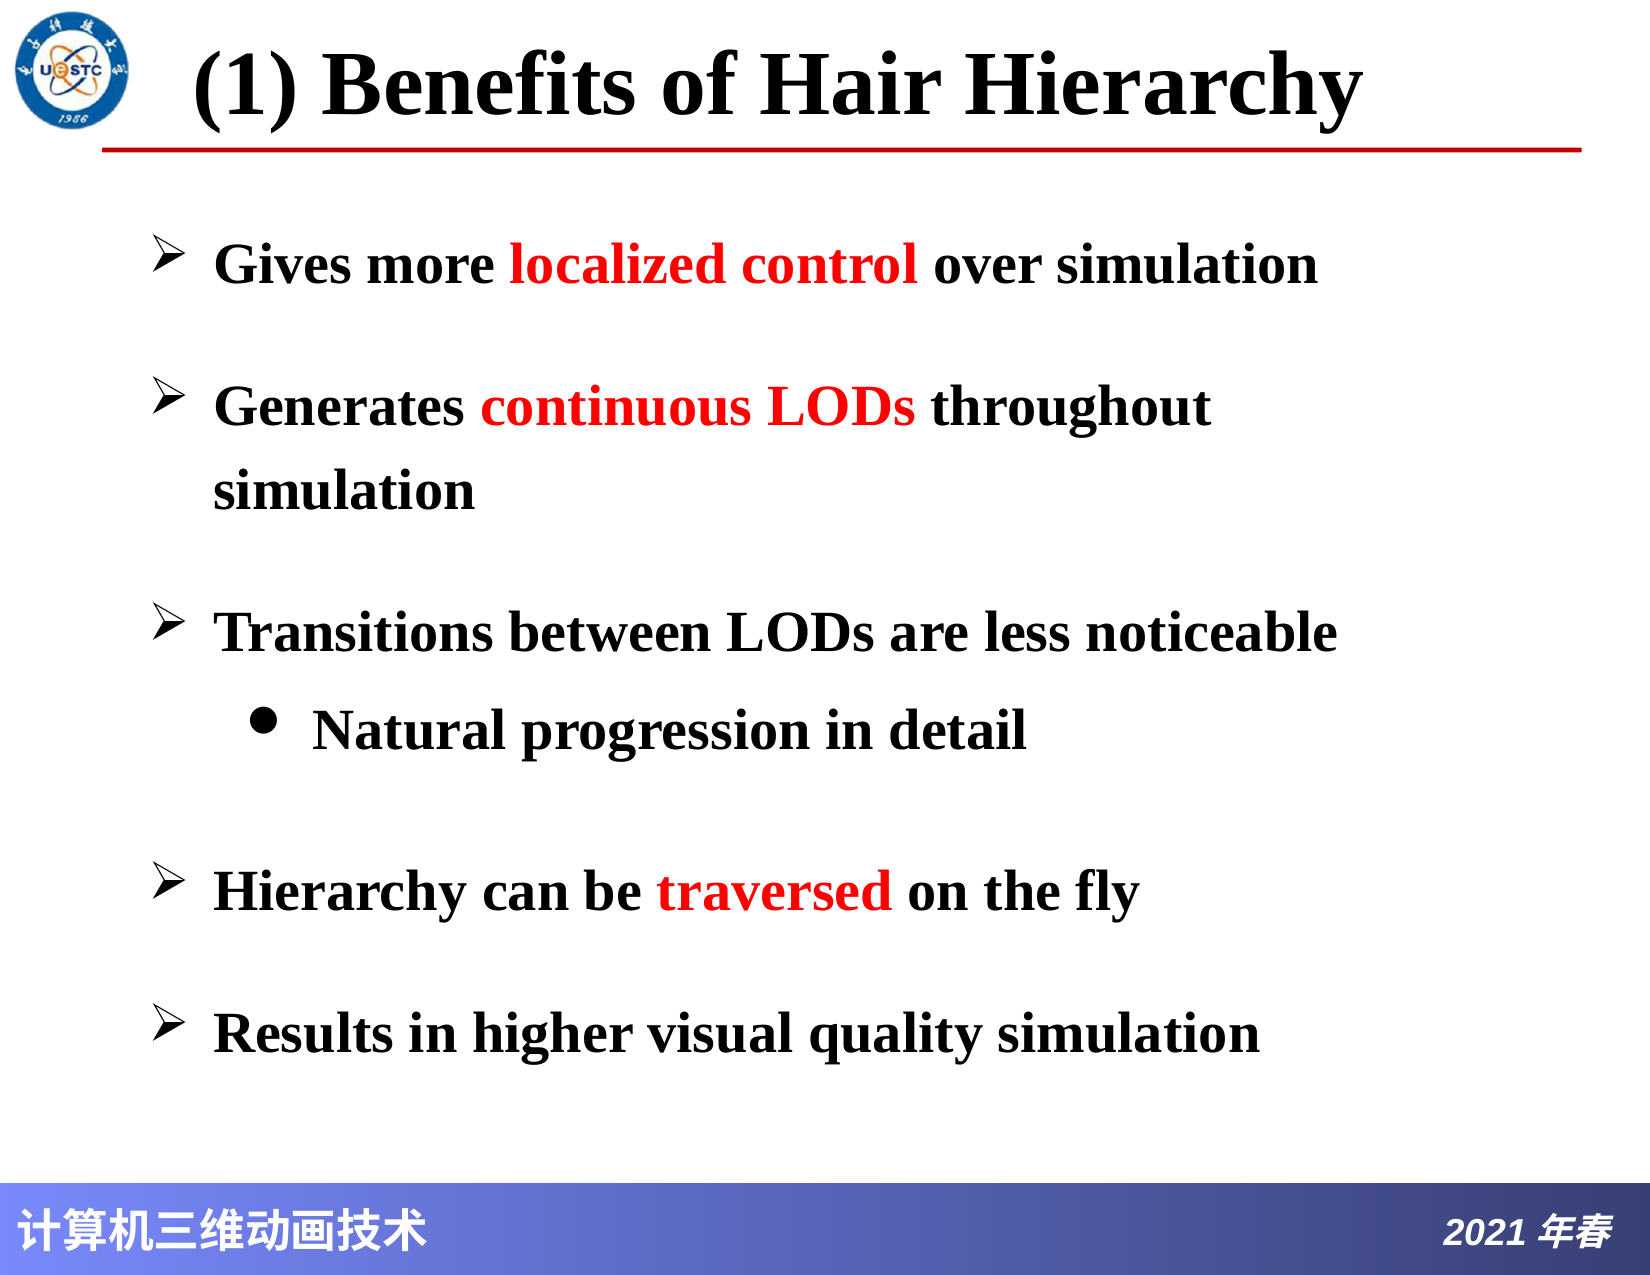

# (1) Benefits of Hair Hierarchy
Gives more localized control over simulation

Generates continuous LODs throughout simulation

Transitions between LODs are less noticeable
Natural progression in detail

Hierarchy can be traversed on the fly

Results in higher visual quality simulation